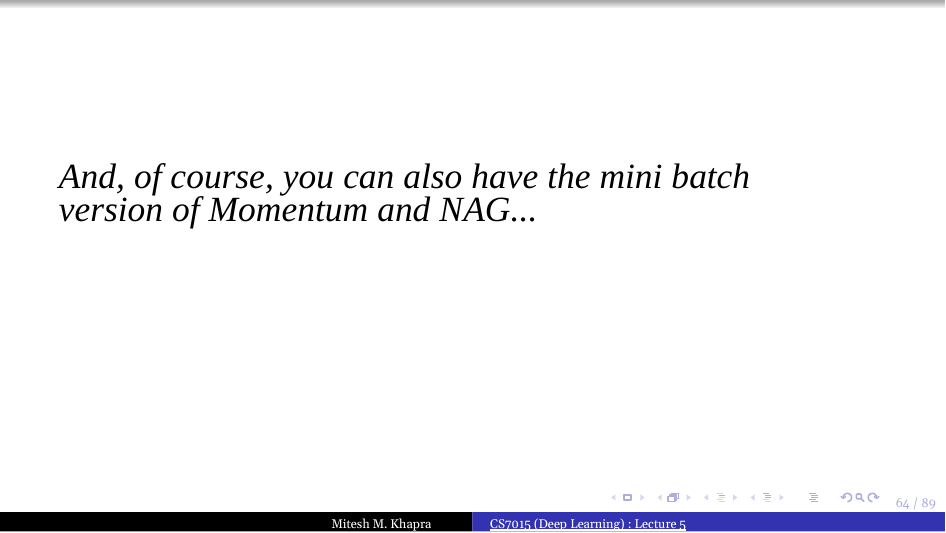

And, of course, you can also have the mini batch version of Momentum and NAG...
64 / 89

Mitesh M. Khapra
CS7015 (Deep Learning) : Lecture 5